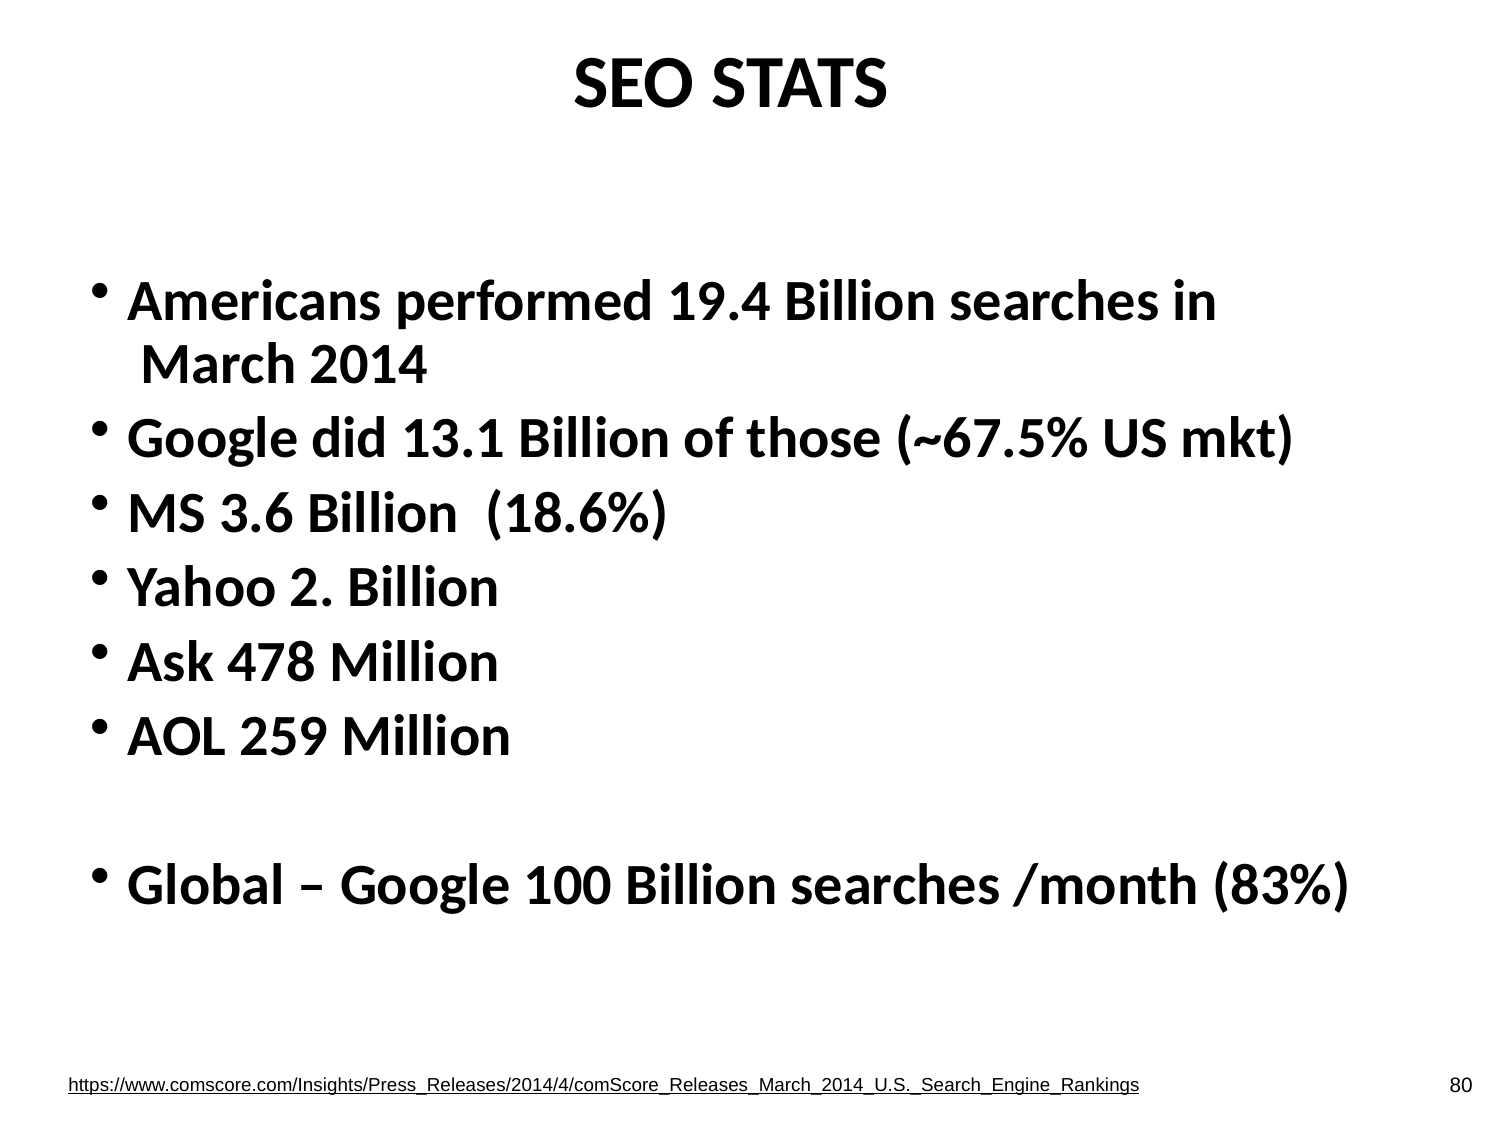

# SEO Stats
Americans performed 19.4 Billion searches in
 March 2014
Google did 13.1 Billion of those (~67.5% US mkt)
MS 3.6 Billion  (18.6%)
Yahoo 2. Billion
Ask 478 Million
AOL 259 Million

Global – Google 100 Billion searches /month (83%)
80
https://www.comscore.com/Insights/Press_Releases/2014/4/comScore_Releases_March_2014_U.S._Search_Engine_Rankings